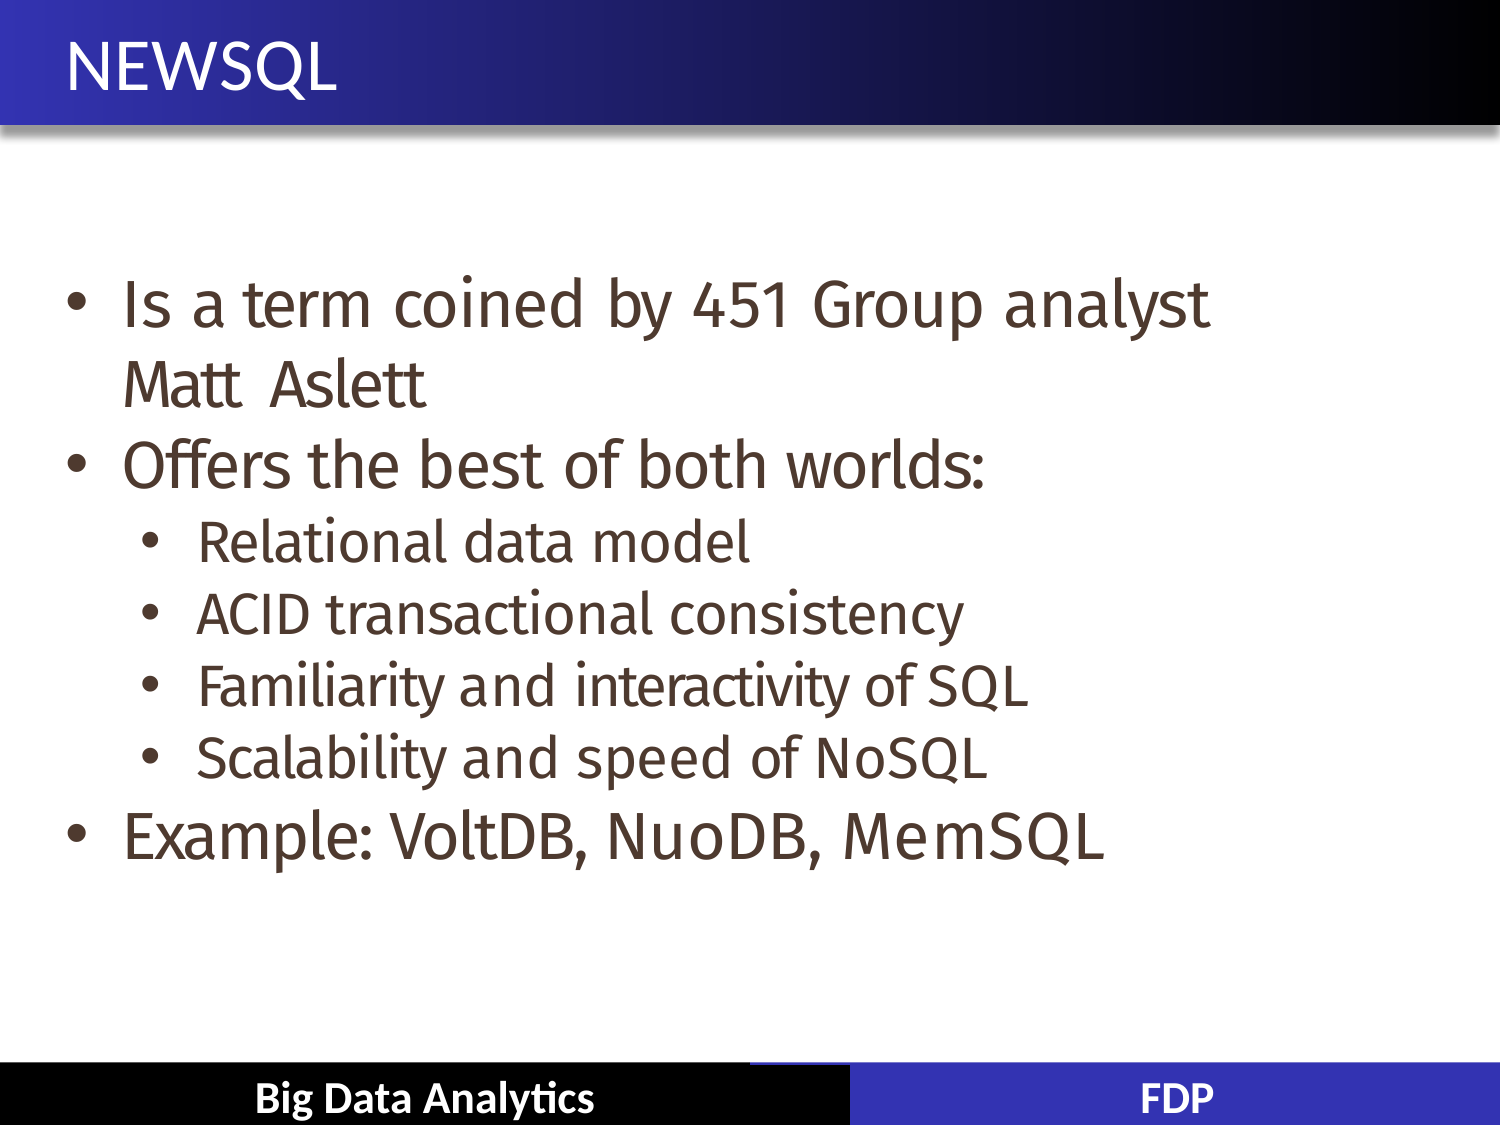

# NEWSQL
Is a term coined by 451 Group analyst Matt  Aslett
Offers the best of both worlds:
Relational data model
ACID transactional consistency
Familiarity and interactivity of SQL
Scalability and speed of NoSQL
Example: VoltDB, NuoDB, MemSQL
Big Data Analytics
FDP